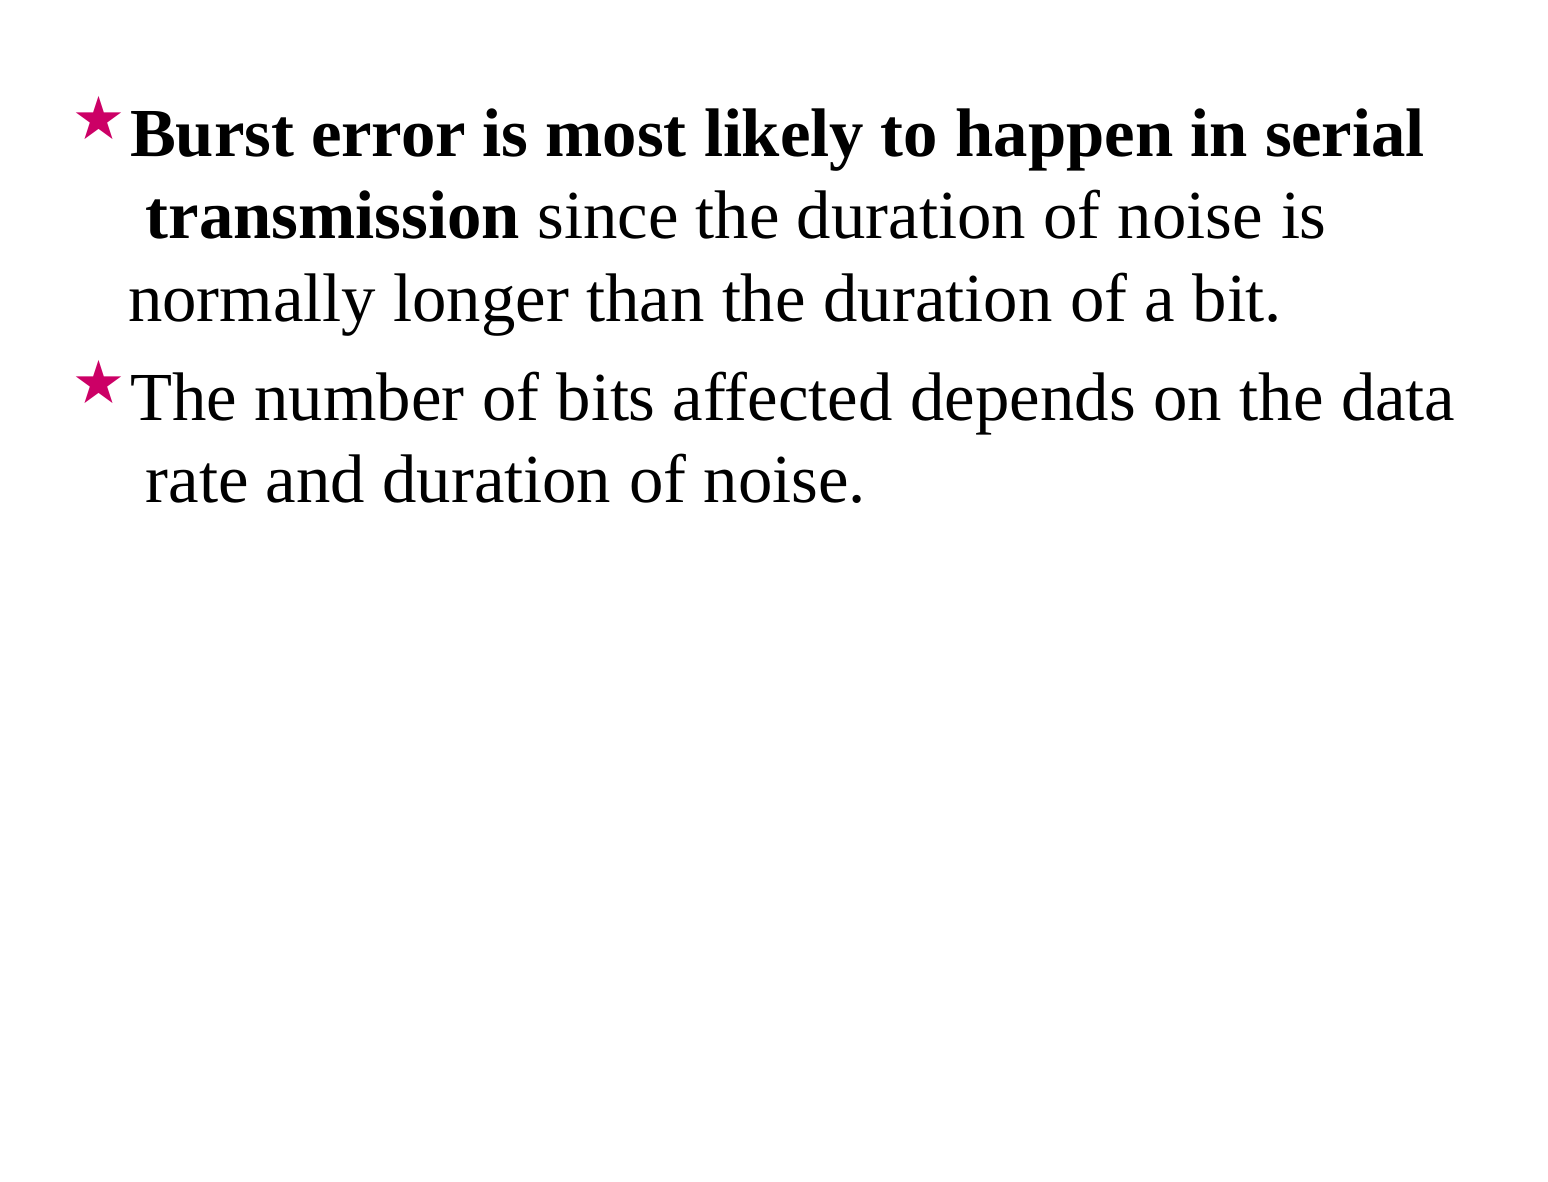

Burst error is most likely to happen in serial  transmission since the duration of noise is  normally longer than the duration of a bit.
The number of bits affected depends on the data  rate and duration of noise.